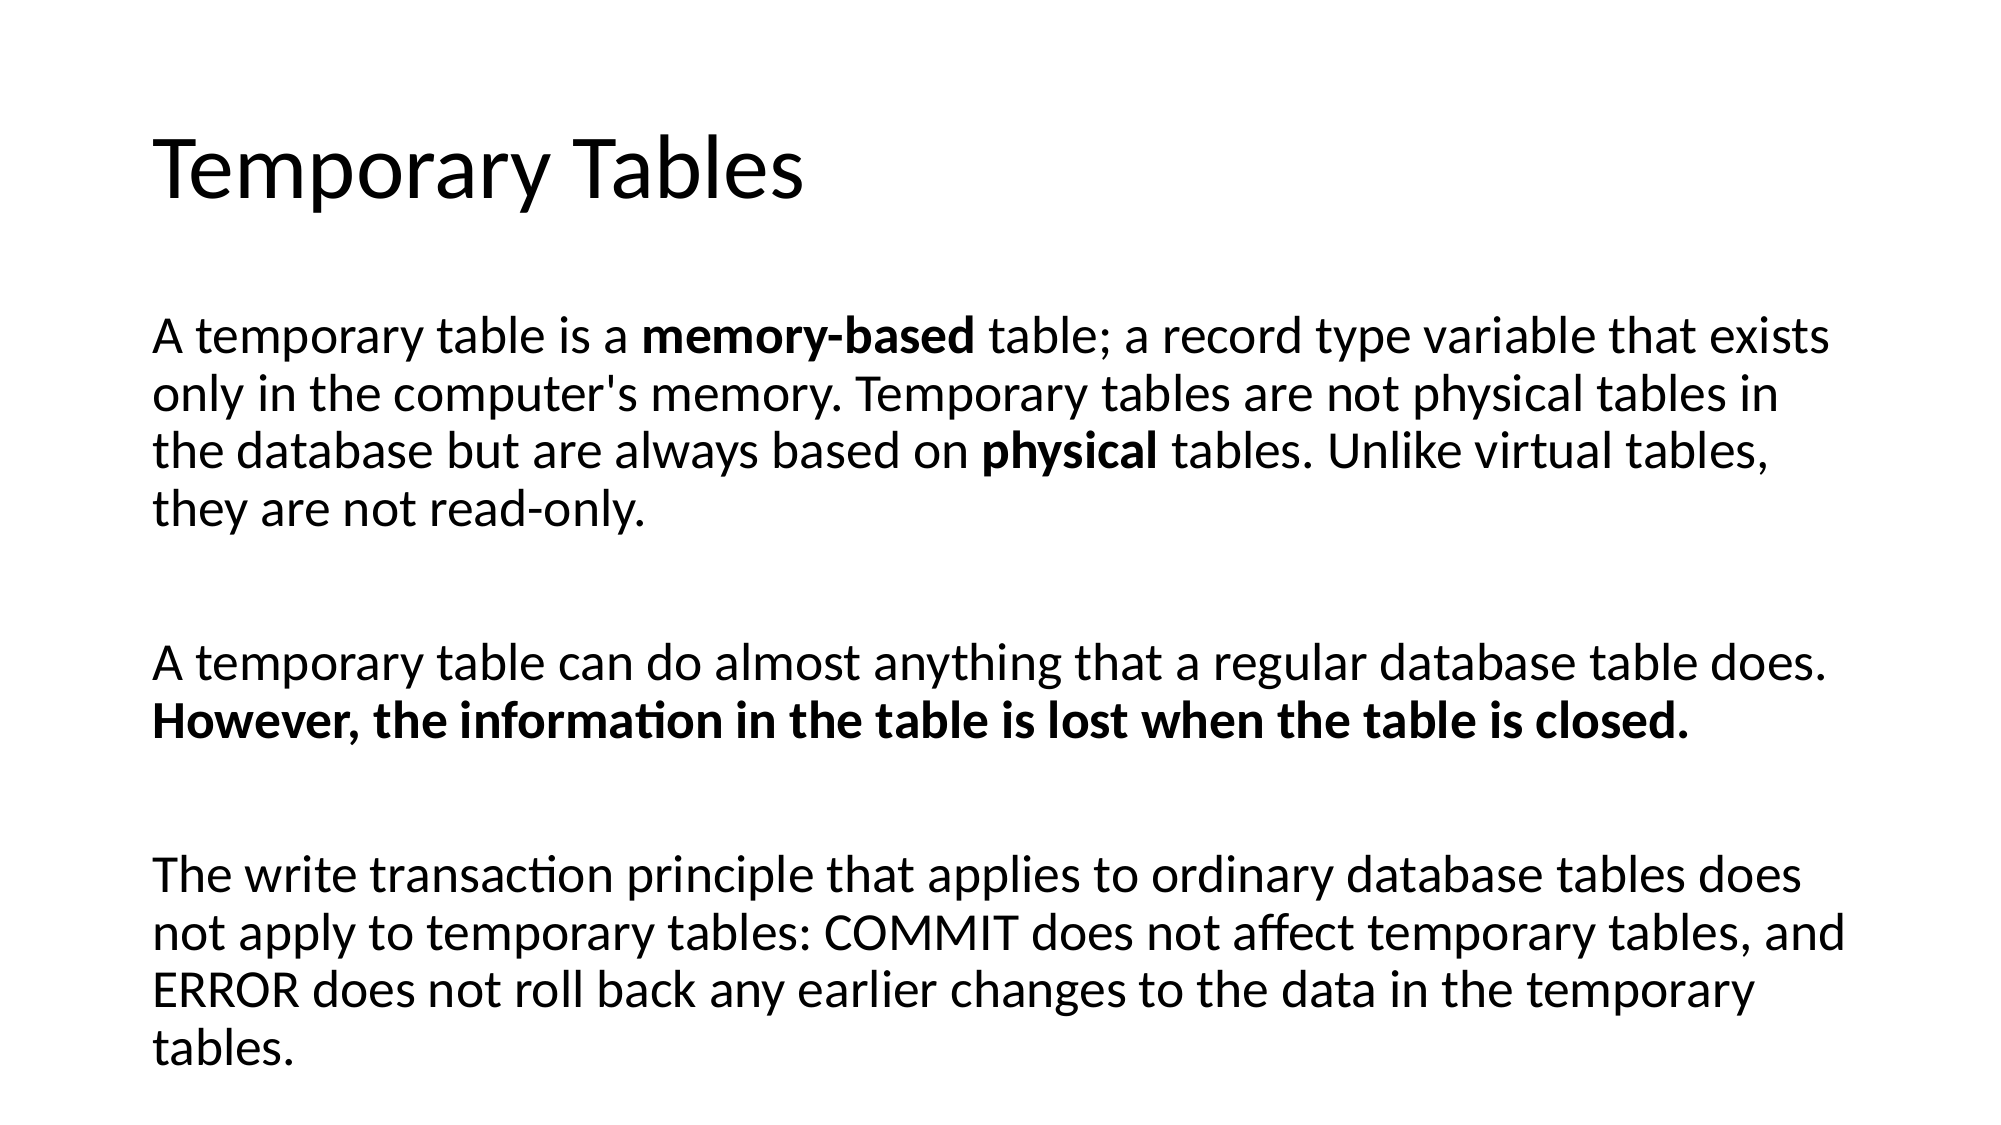

# Temporary Tables
A temporary table is a memory-based table; a record type variable that exists only in the computer's memory. Temporary tables are not physical tables in the database but are always based on physical tables. Unlike virtual tables, they are not read-only.

A temporary table can do almost anything that a regular database table does. However, the information in the table is lost when the table is closed.

The write transaction principle that applies to ordinary database tables does not apply to temporary tables: COMMIT does not affect temporary tables, and ERROR does not roll back any earlier changes to the data in the temporary tables.